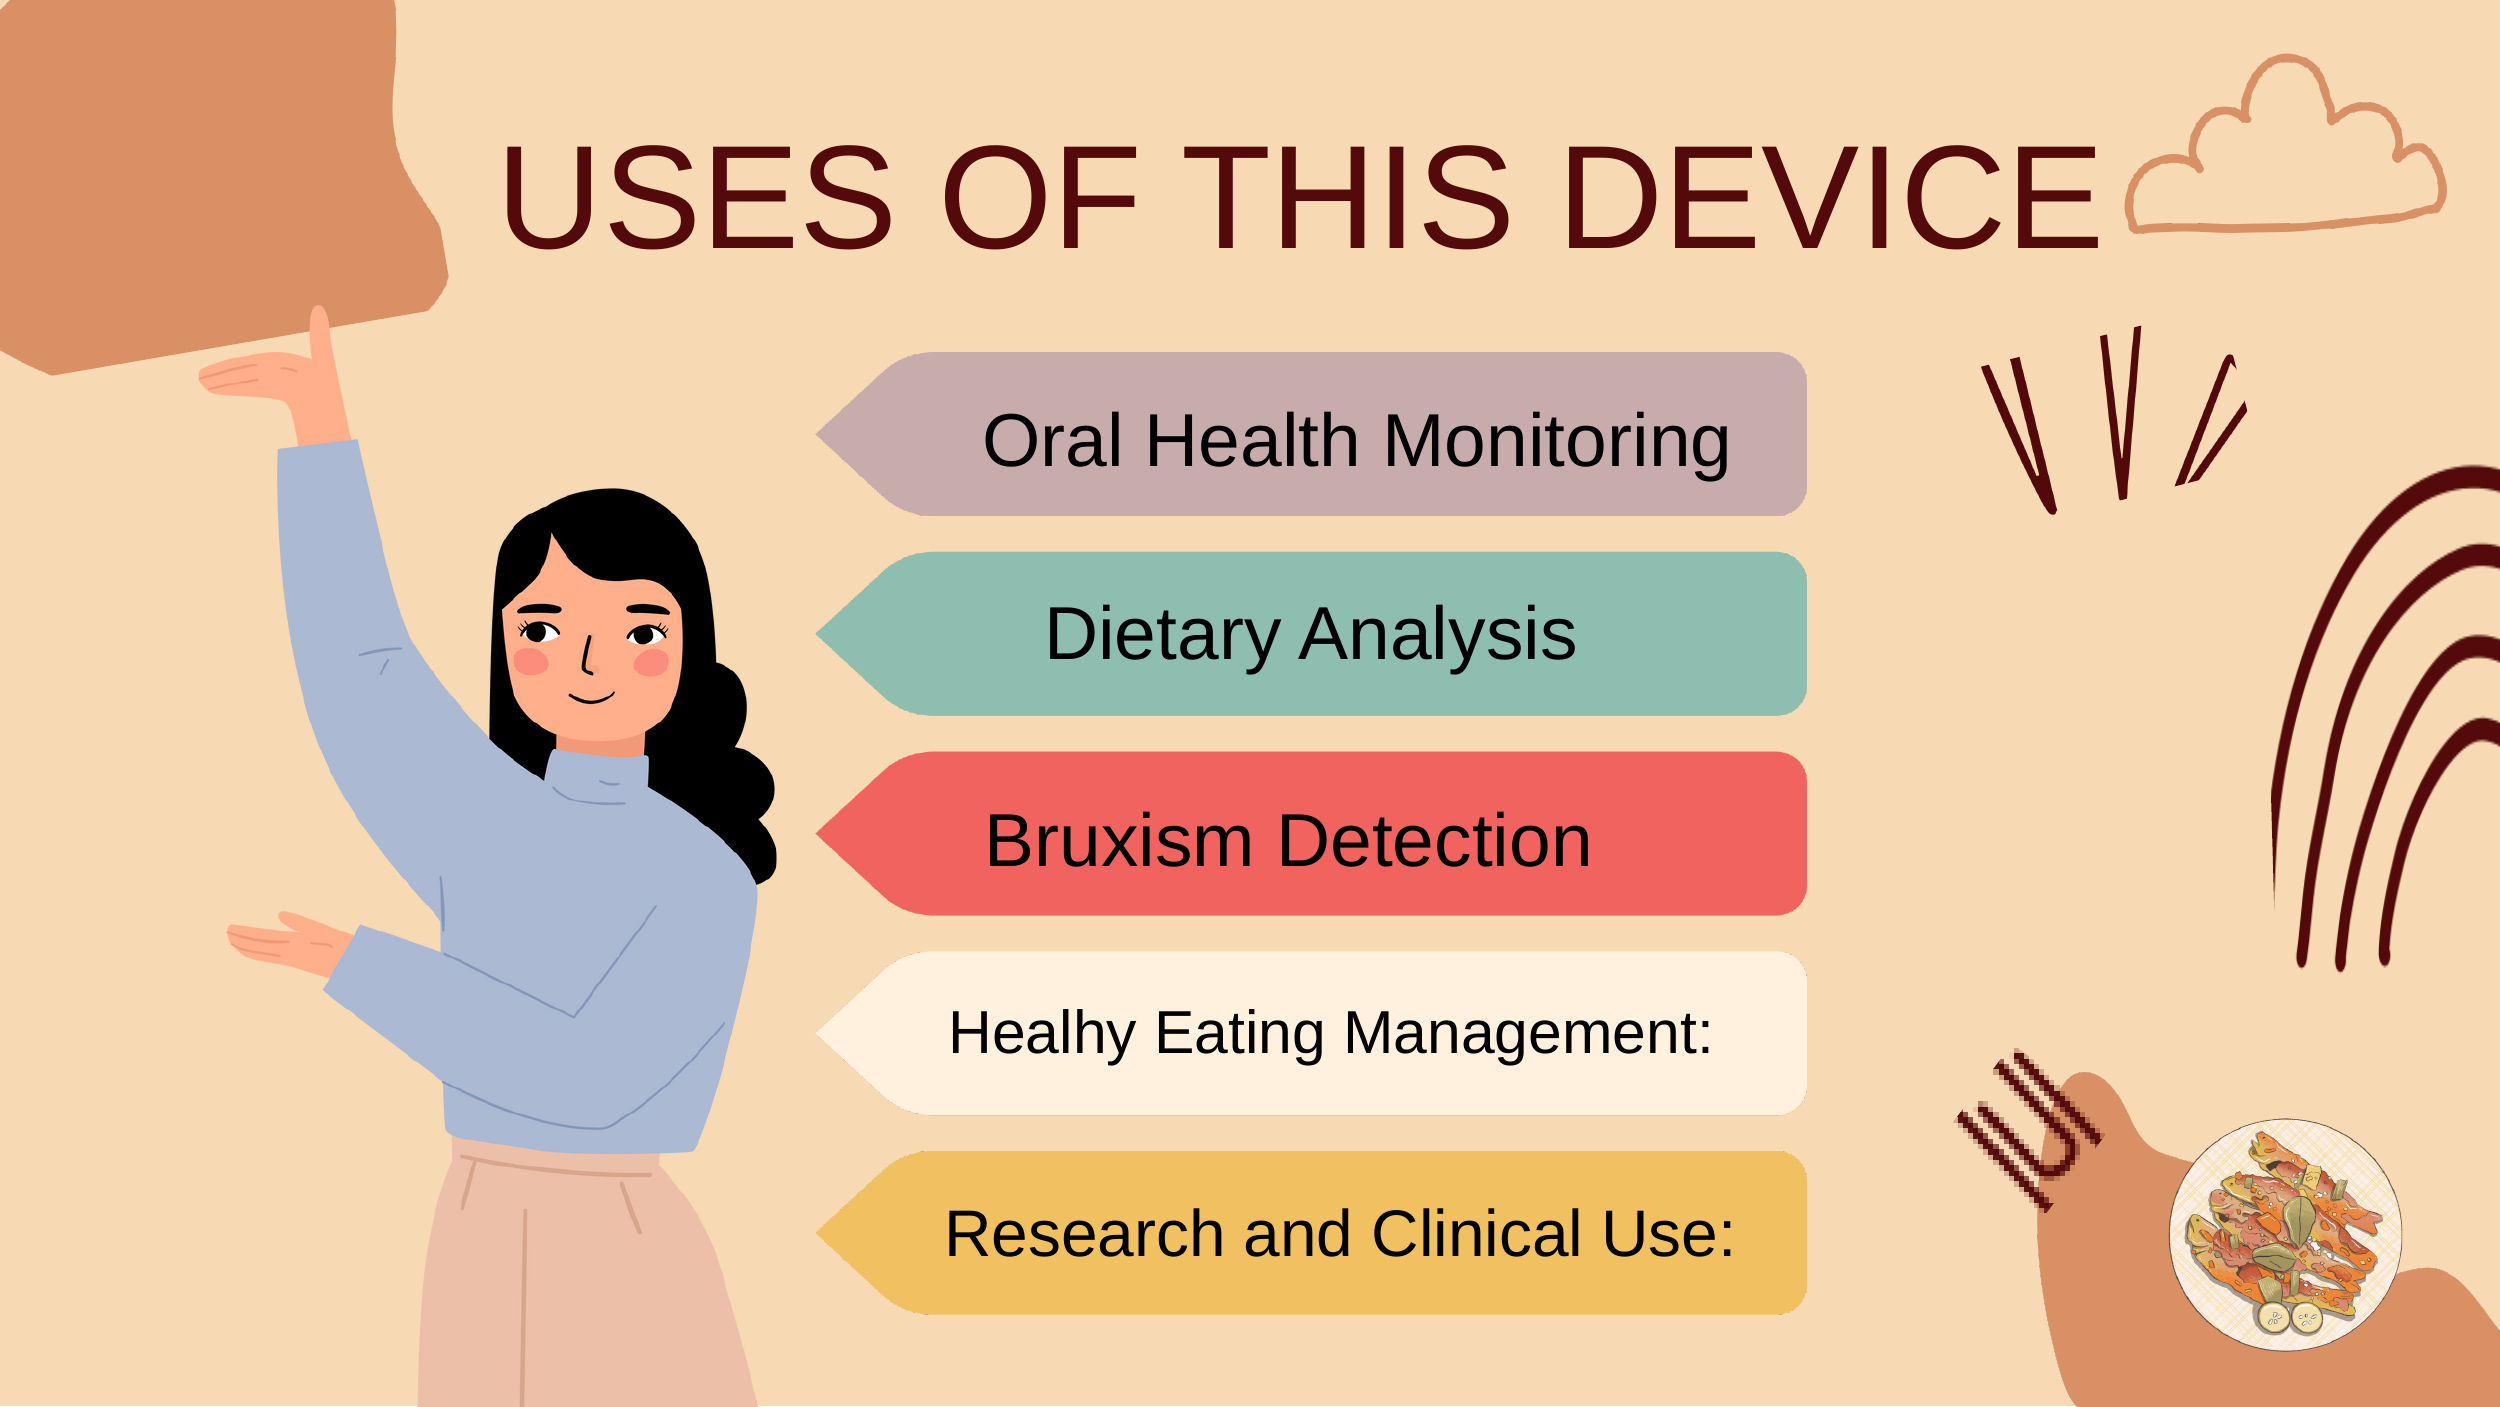

USES OF THIS DEVICE

Oral Health Monitoring
Dietary Analysis
Bruxism Detection
Healhy Eating Management:

Research and Clinical Use: